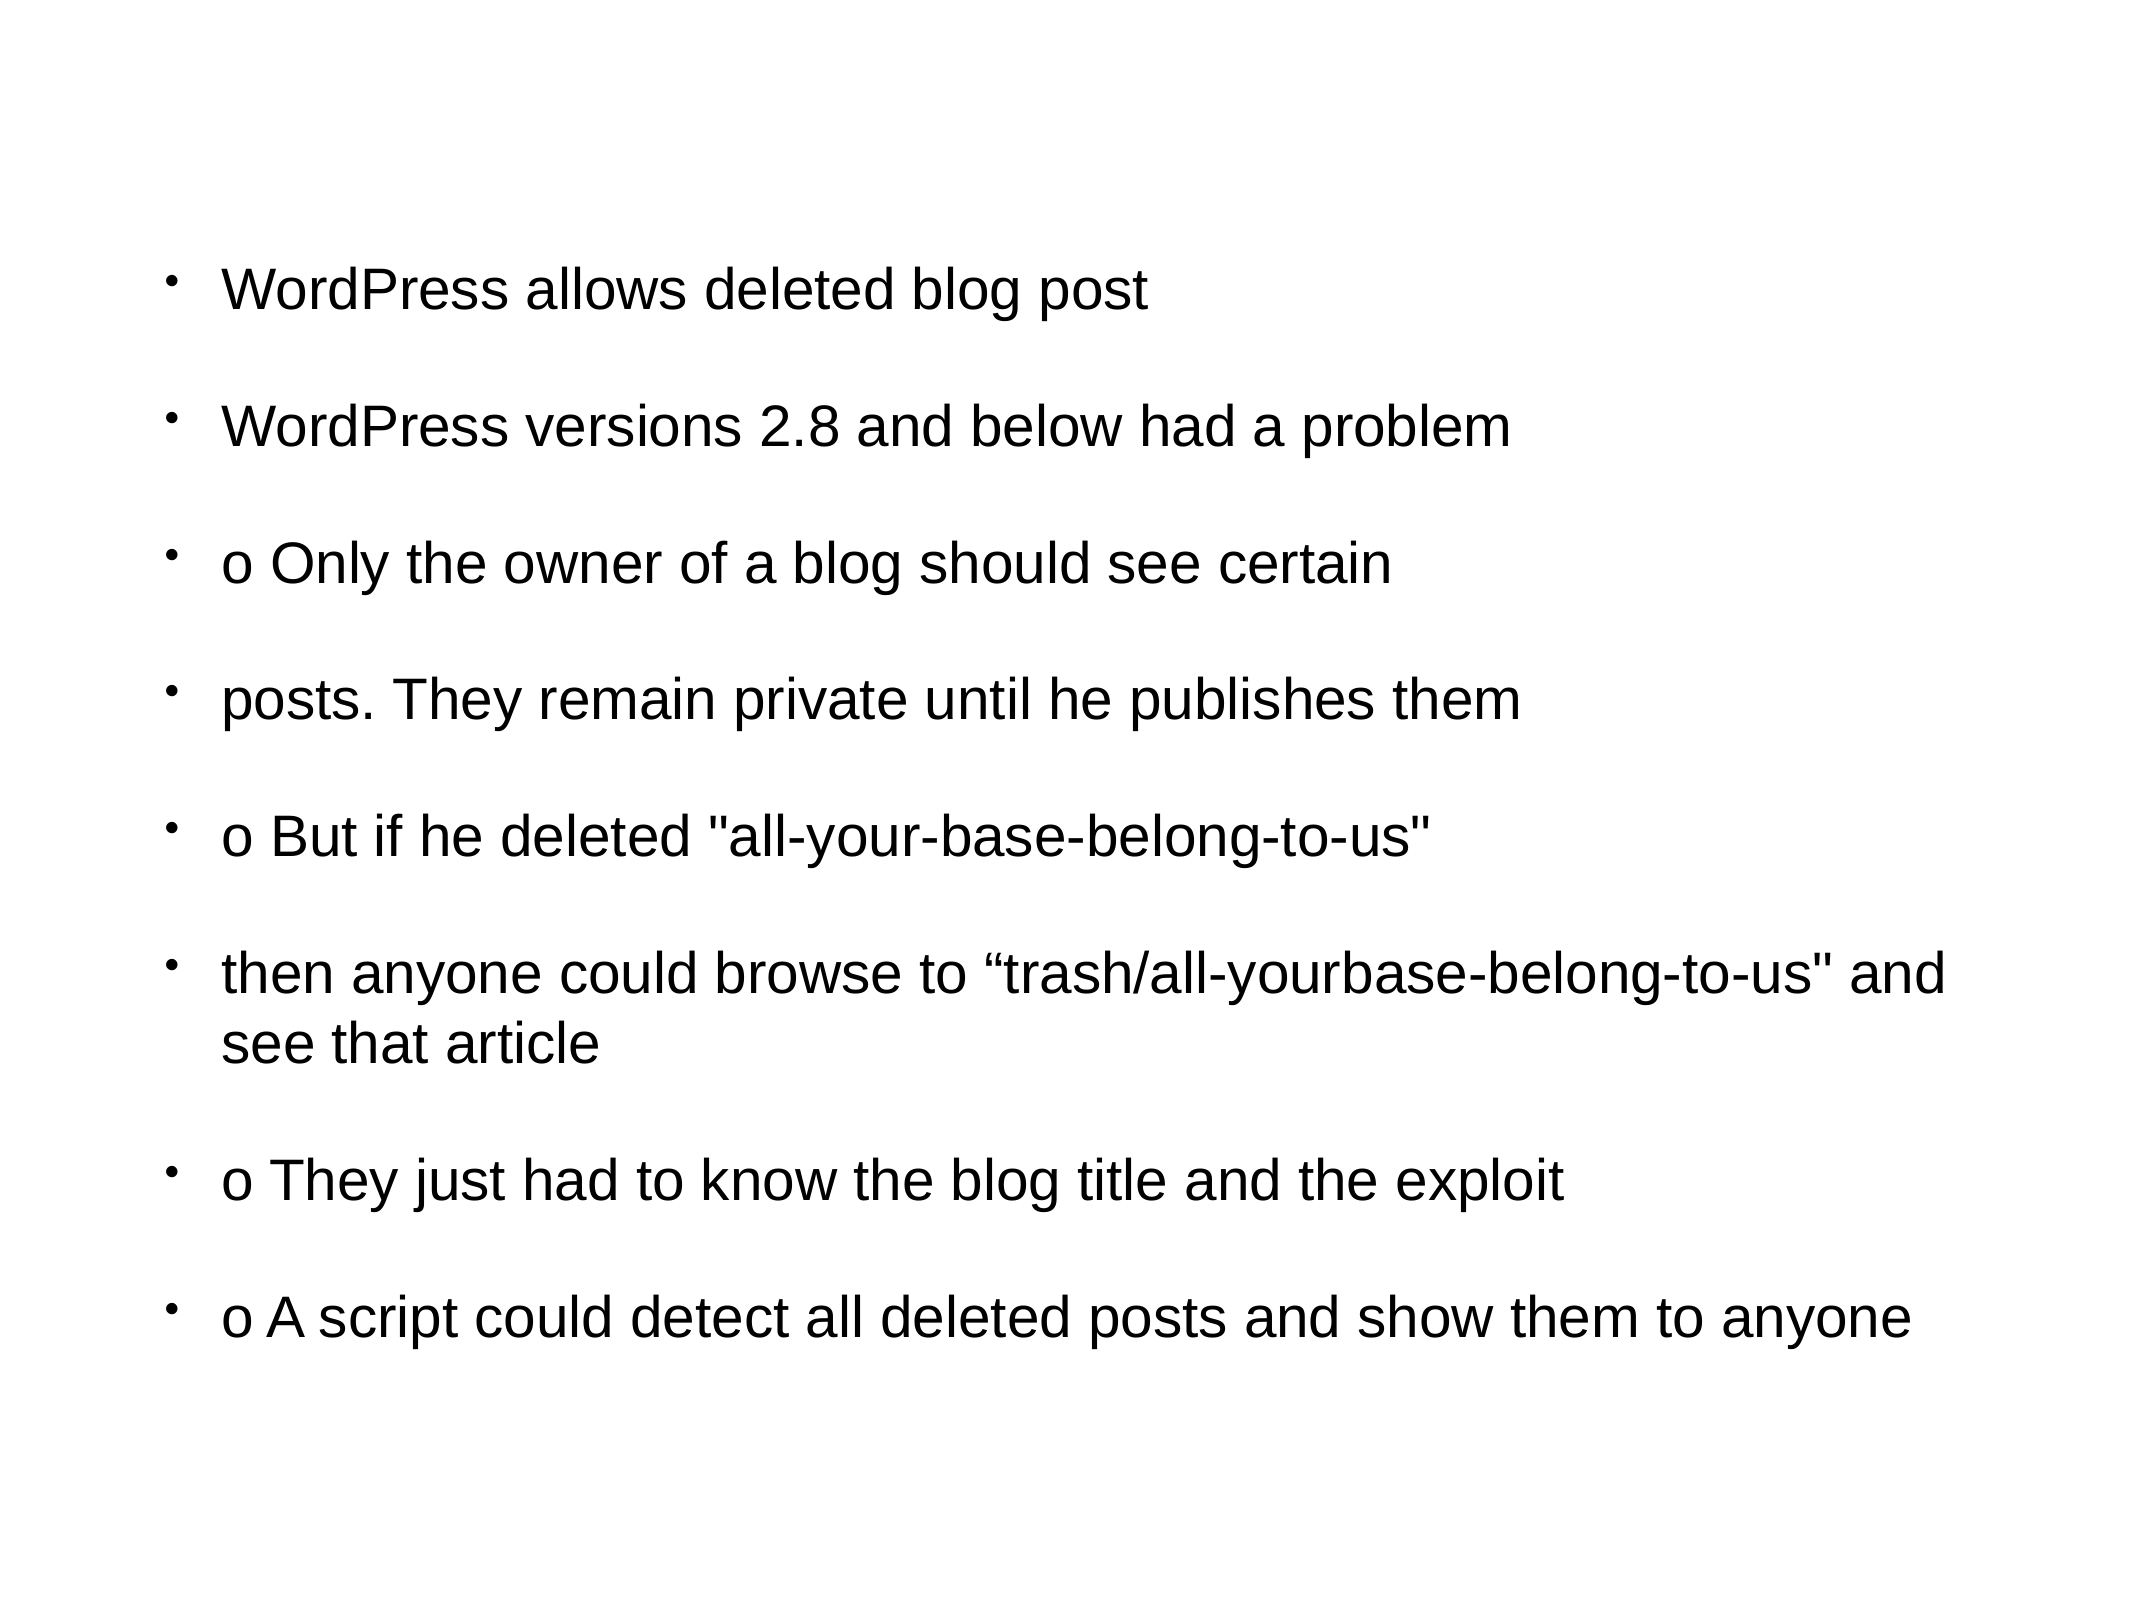

WordPress allows deleted blog post
WordPress versions 2.8 and below had a problem
o Only the owner of a blog should see certain
posts. They remain private until he publishes them
o But if he deleted "all-your-base-belong-to-us"
then anyone could browse to “trash/all-yourbase-belong-to-us" and see that article
o They just had to know the blog title and the exploit
o A script could detect all deleted posts and show them to anyone